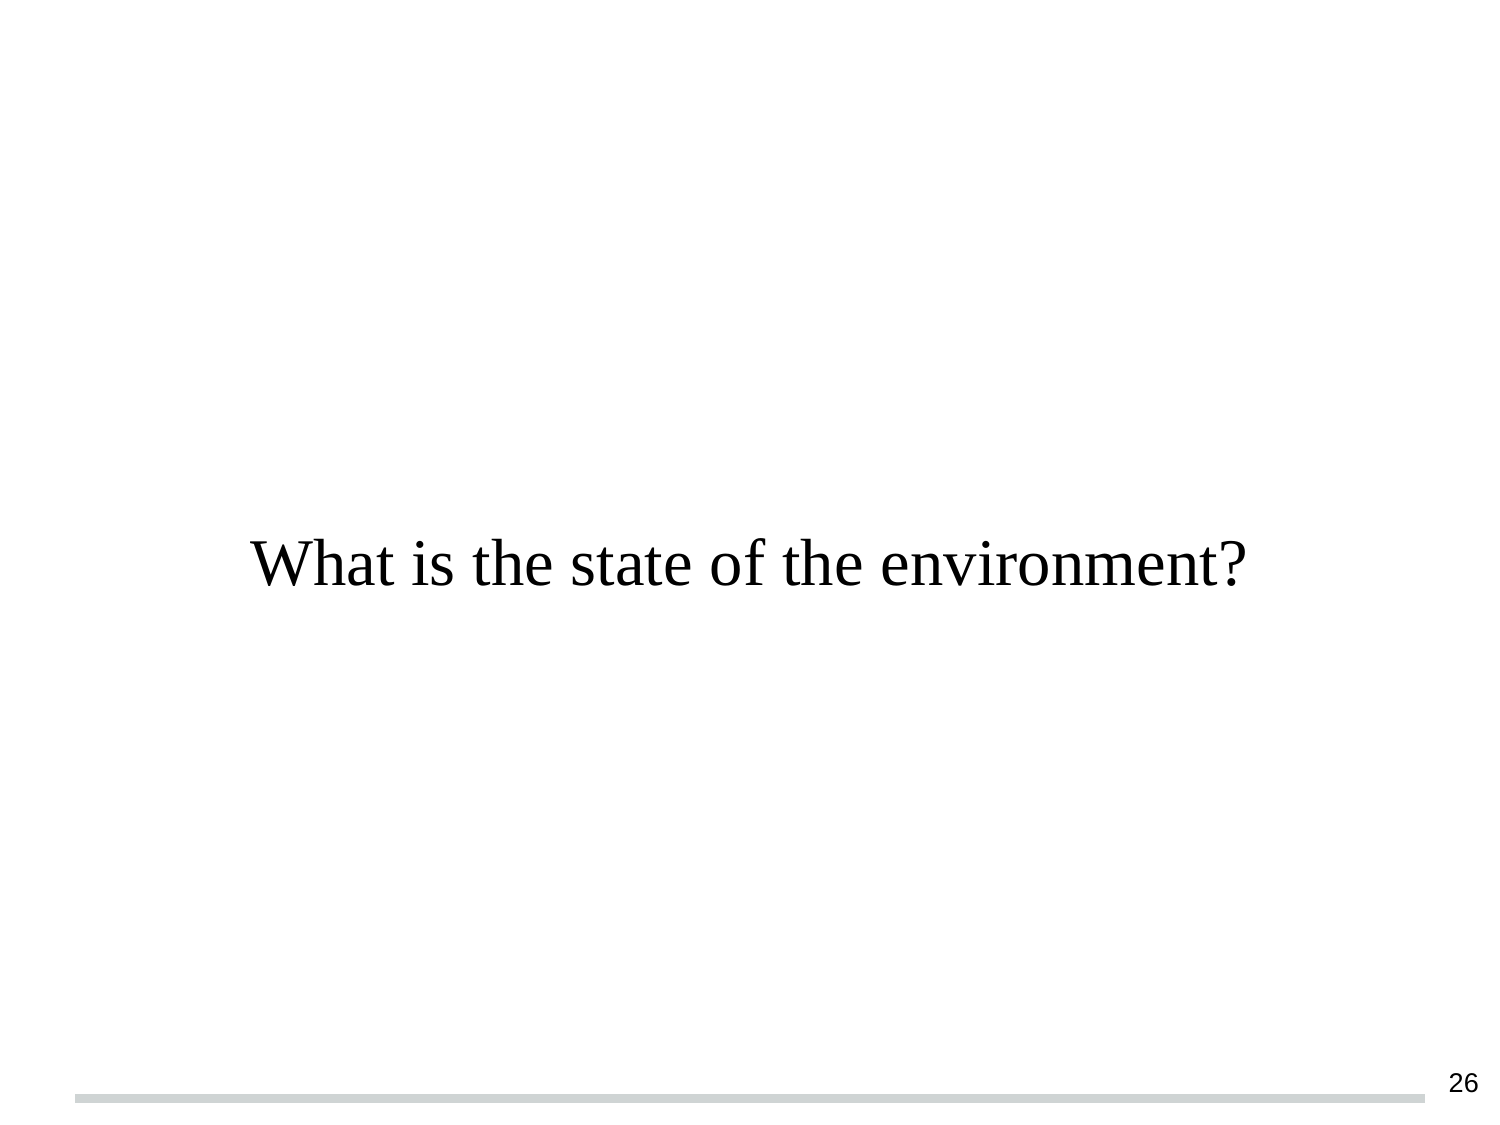

#

What is the state of the environment?

26